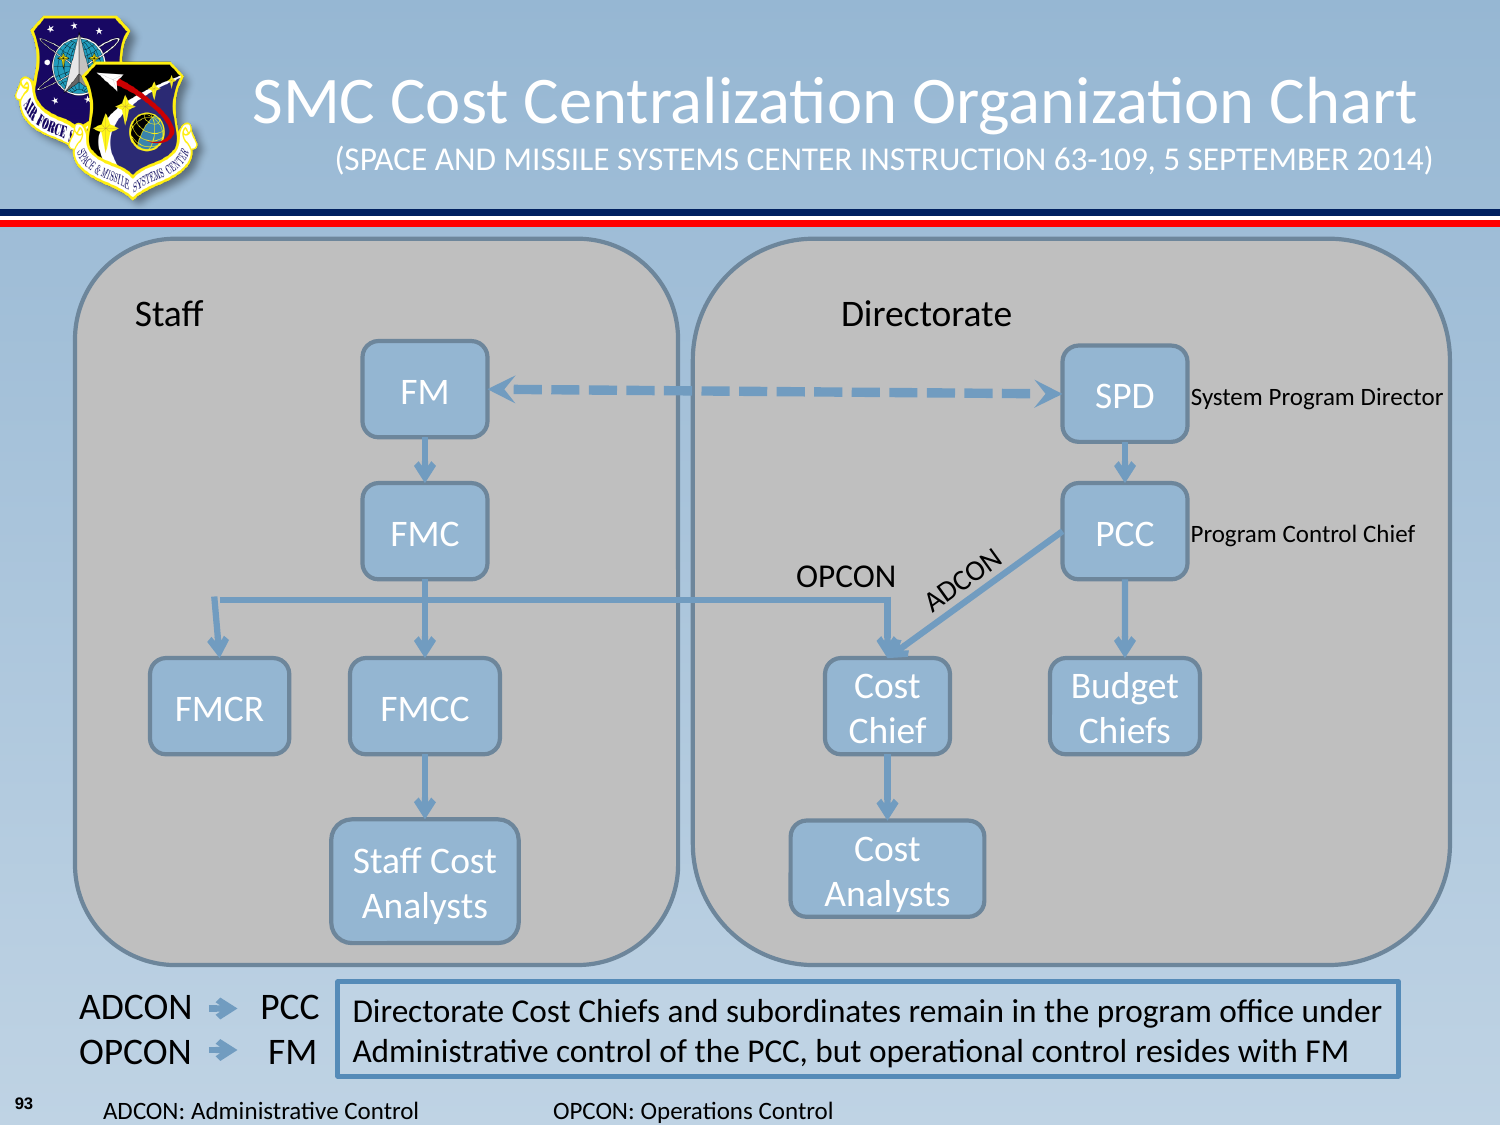

SMC Cost Centralization Organization Chart
(SPACE AND MISSILE SYSTEMS CENTER INSTRUCTION 63-109, 5 SEPTEMBER 2014)

Staff
Directorate
FM
SPD
System Program Director
FMC
PCC
Program Control Chief
OPCON
ADCON
FMCR
FMCC
Cost Chief
Budget Chiefs
Staff Cost Analysts
Cost Analysts
ADCON        PCC
OPCON         FM
Directorate Cost Chiefs and subordinates remain in the program office under
Administrative control of the PCC, but operational control resides with FM
93
ADCON: Administrative Control	OPCON: Operations Control